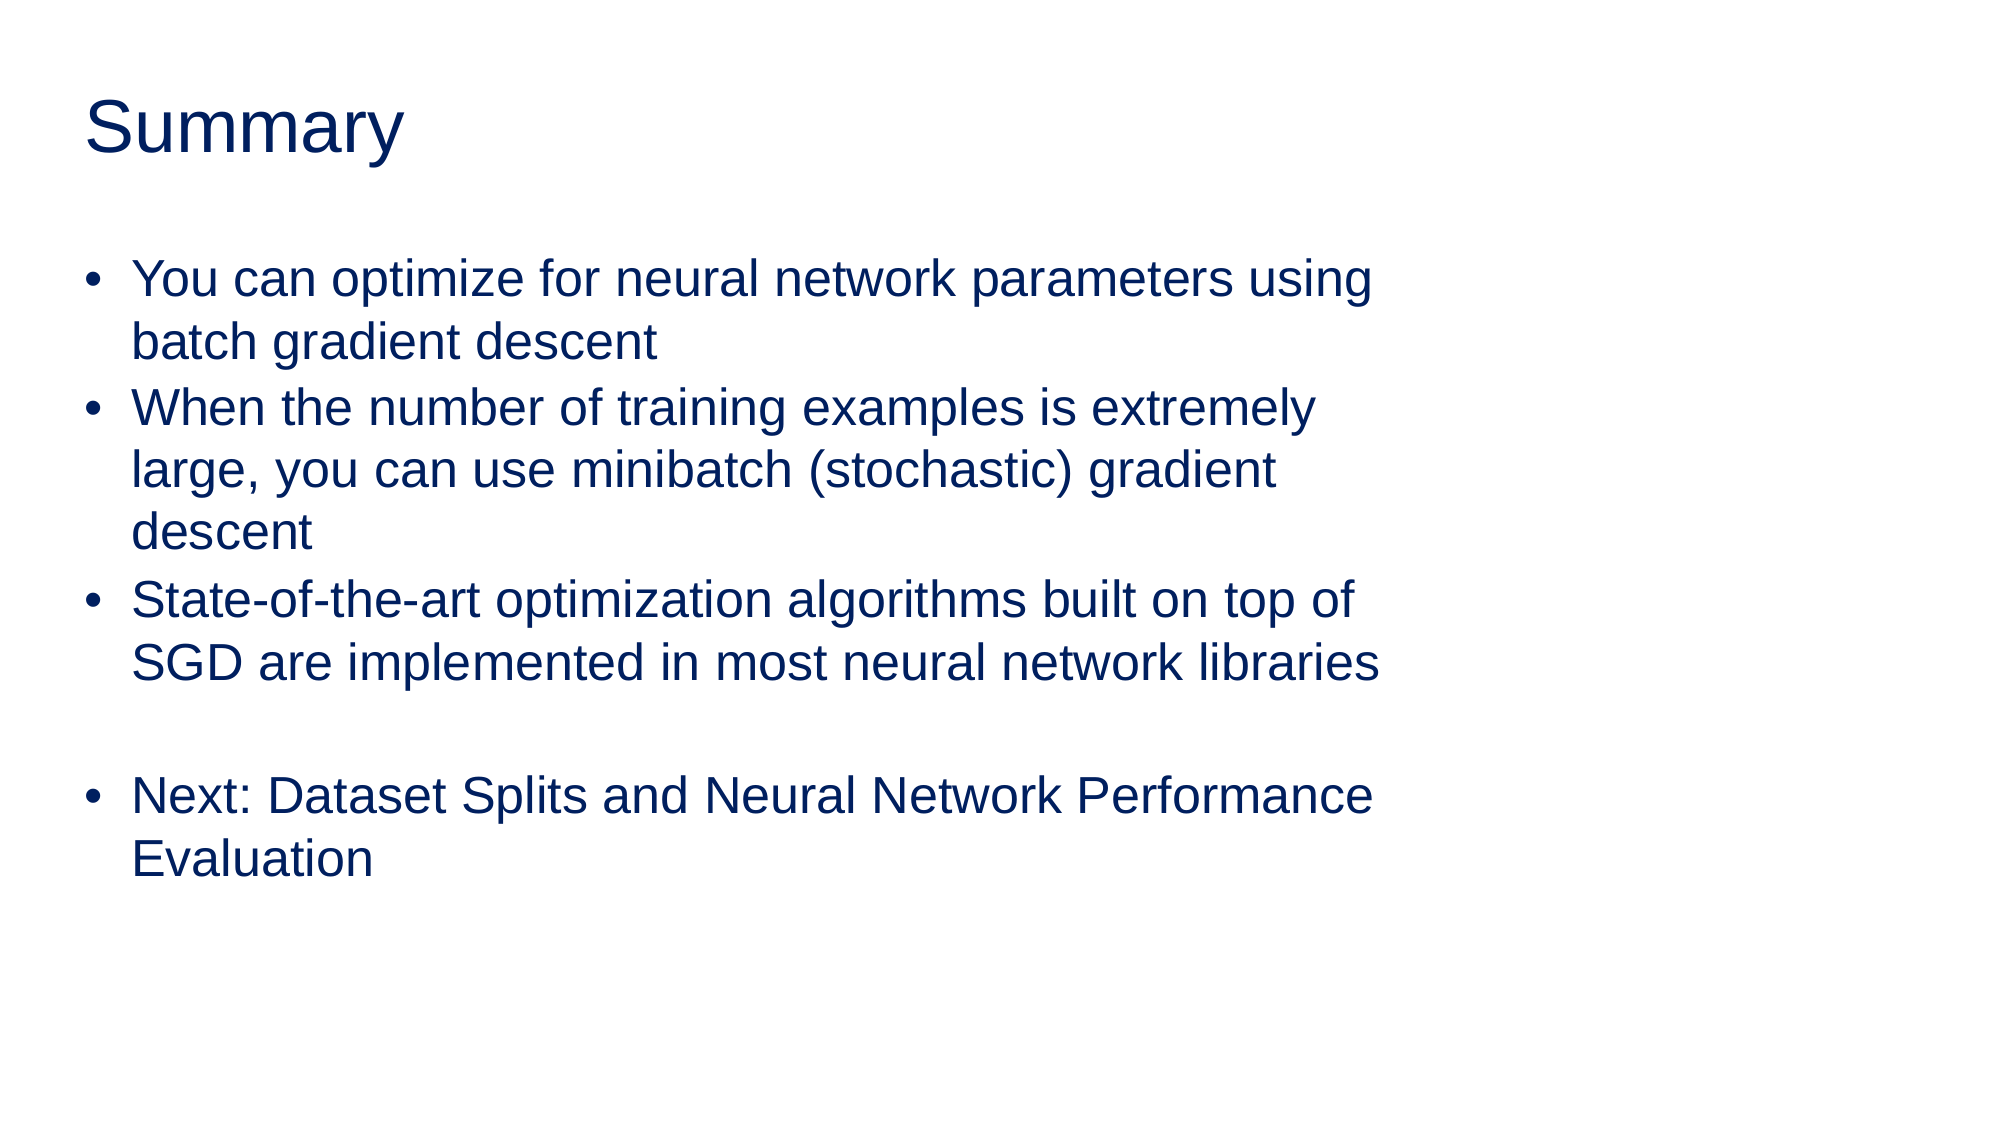

Summary
• You can optimize for neural network parameters using
batch gradient descent
• When the number of training examples is extremely
large, you can use minibatch (stochastic) gradient
descent
• State-of-the-art optimization algorithms built on top of
SGD are implemented in most neural network libraries
• Next: Dataset Splits and Neural Network Performance
Evaluation